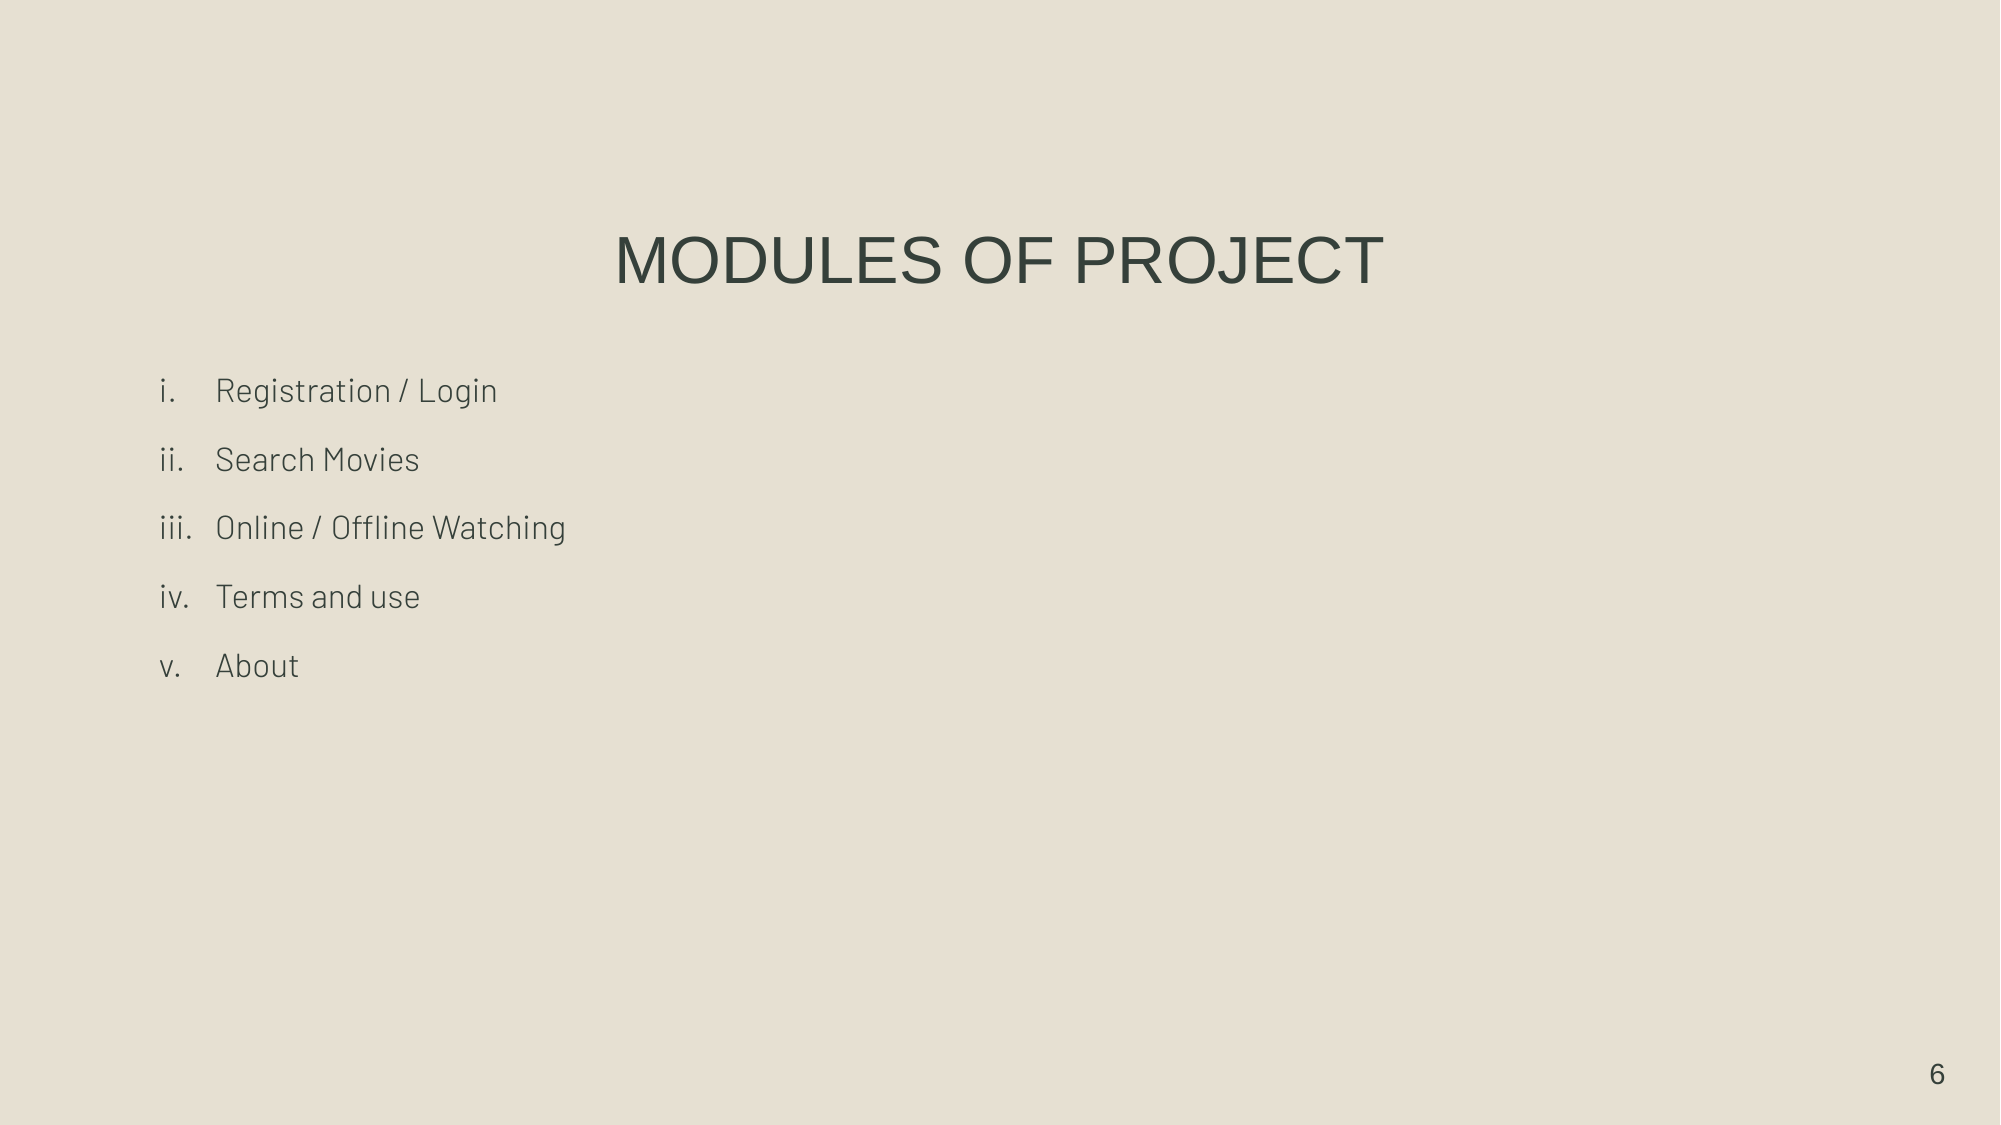

# MODULES OF PROJECT
Registration / Login
Search Movies
Online / Offline Watching
Terms and use
About

6